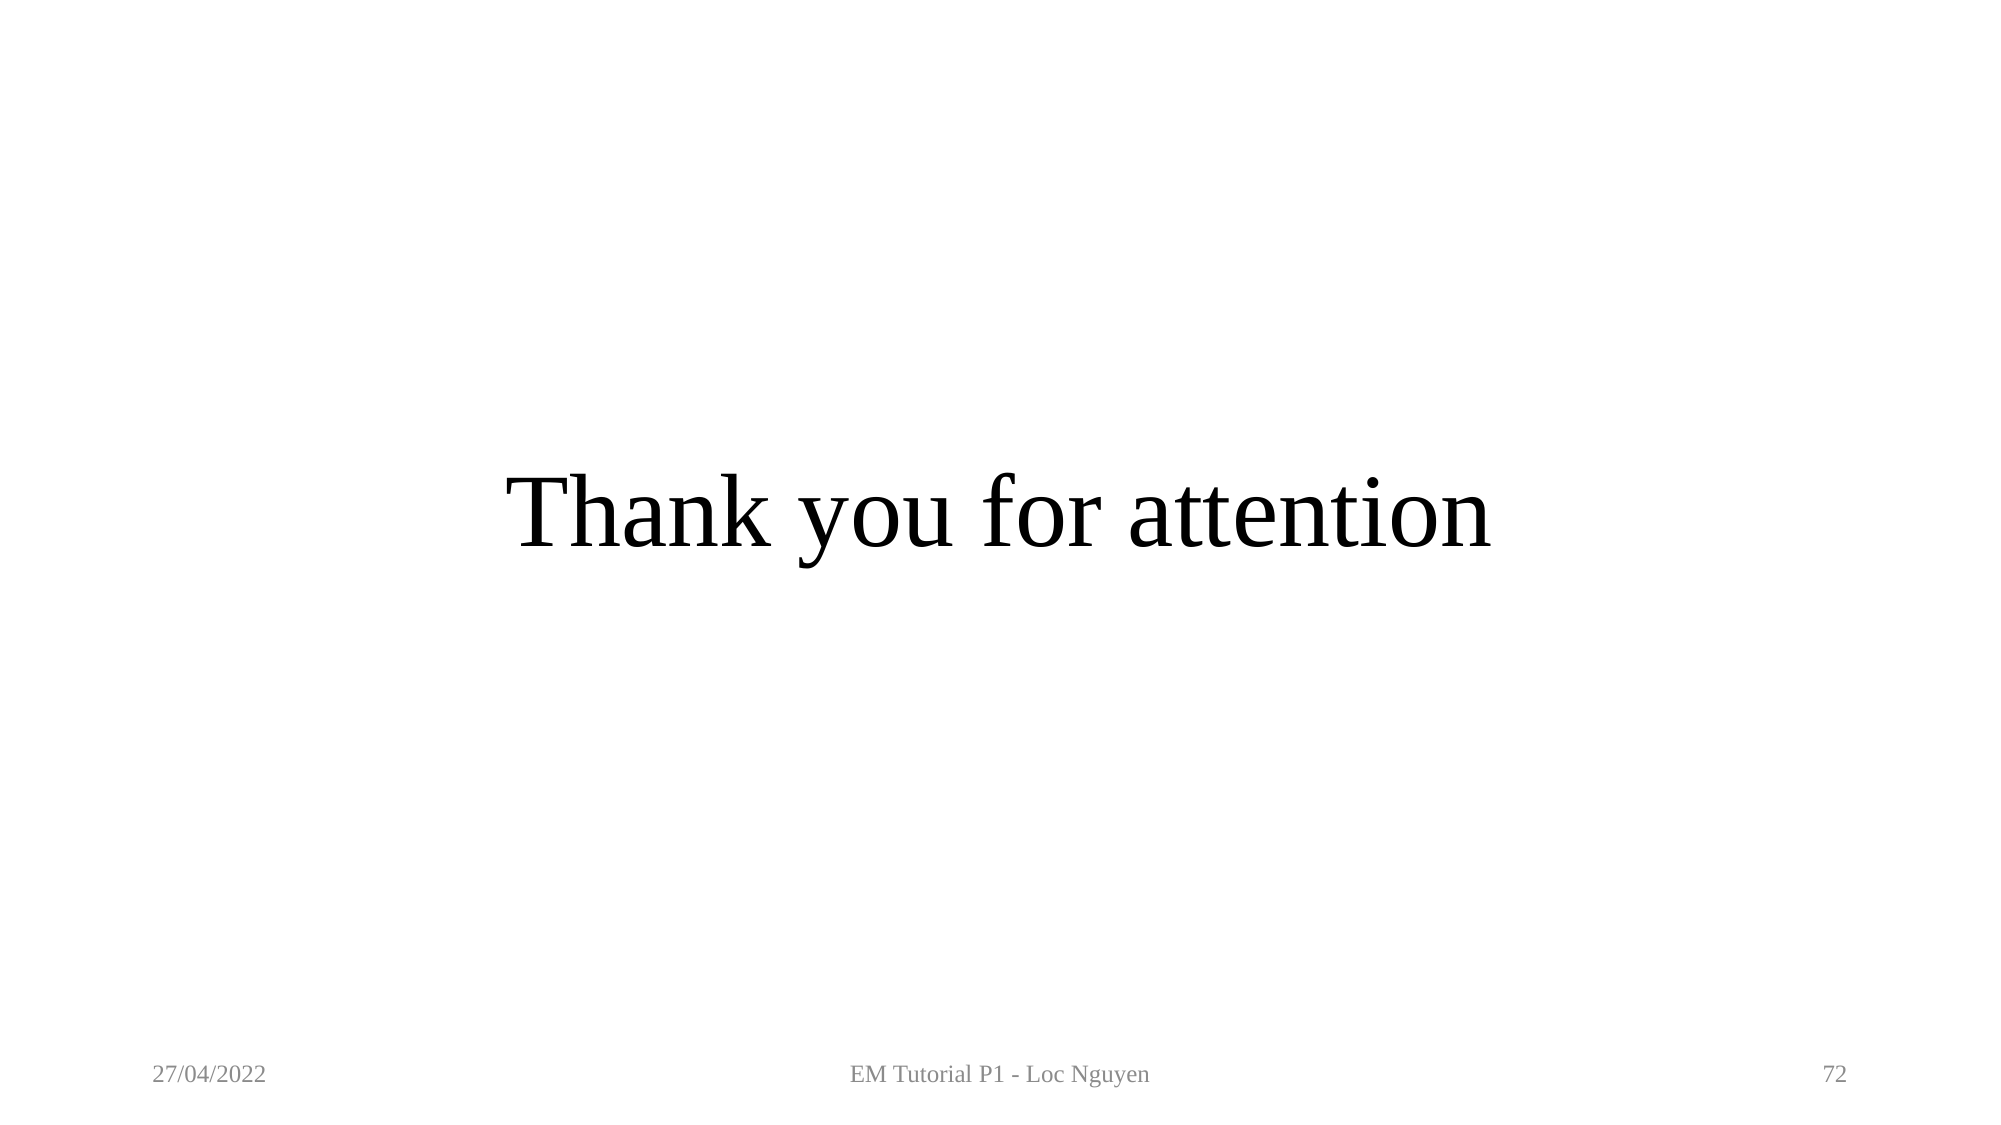

# Thank you for attention
27/04/2022
EM Tutorial P1 - Loc Nguyen
72